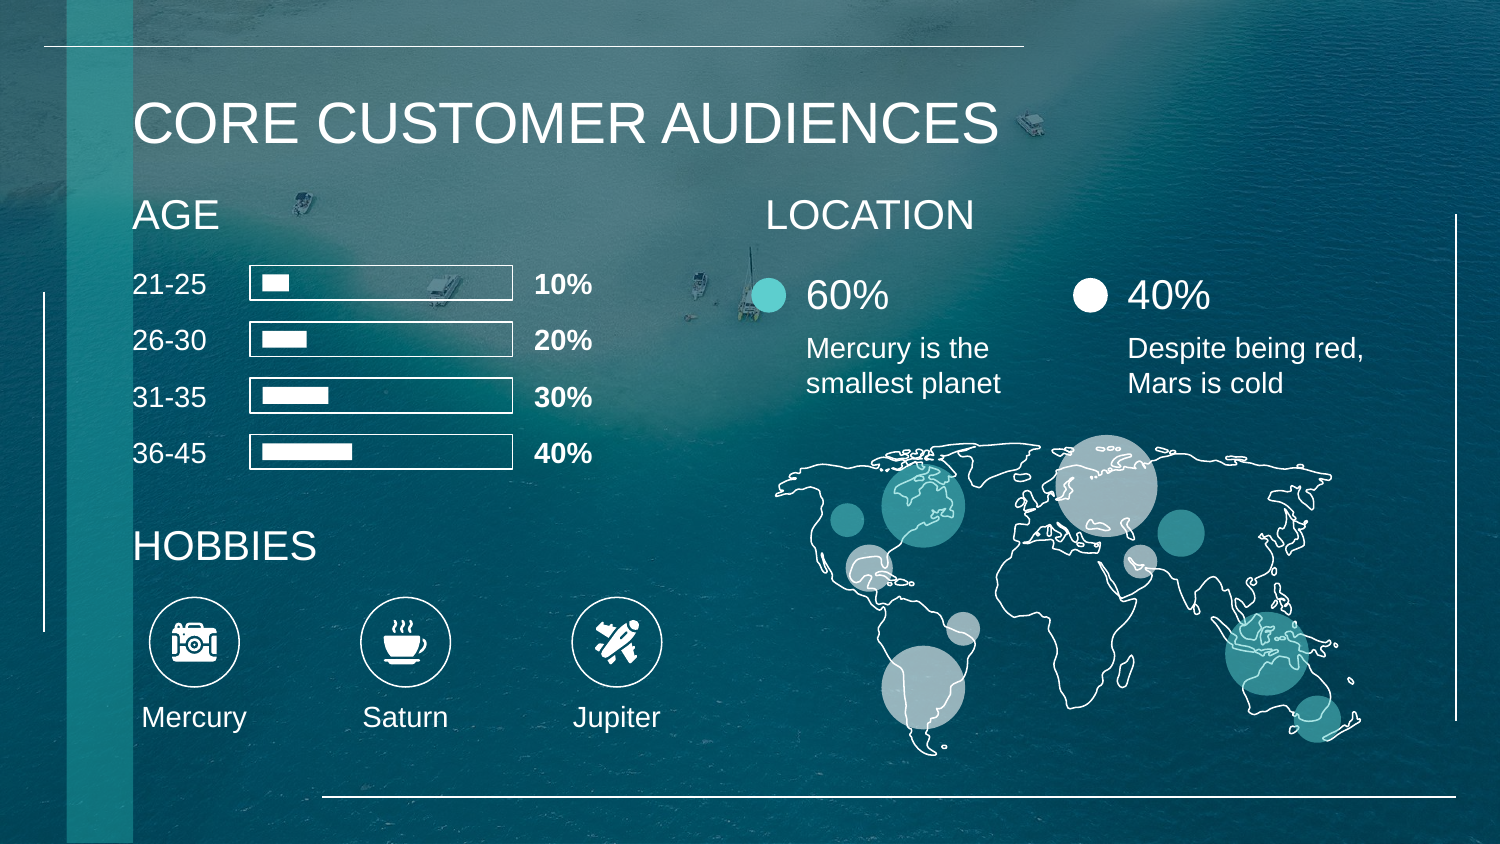

# CORE CUSTOMER AUDIENCES
AGE
LOCATION
60%
40%
21-25
10%

Mercury is the smallest planet
Despite being red, Mars is cold
26-30
20%

31-35
30%

36-45
40%

HOBBIES

Mercury
Saturn
Jupiter